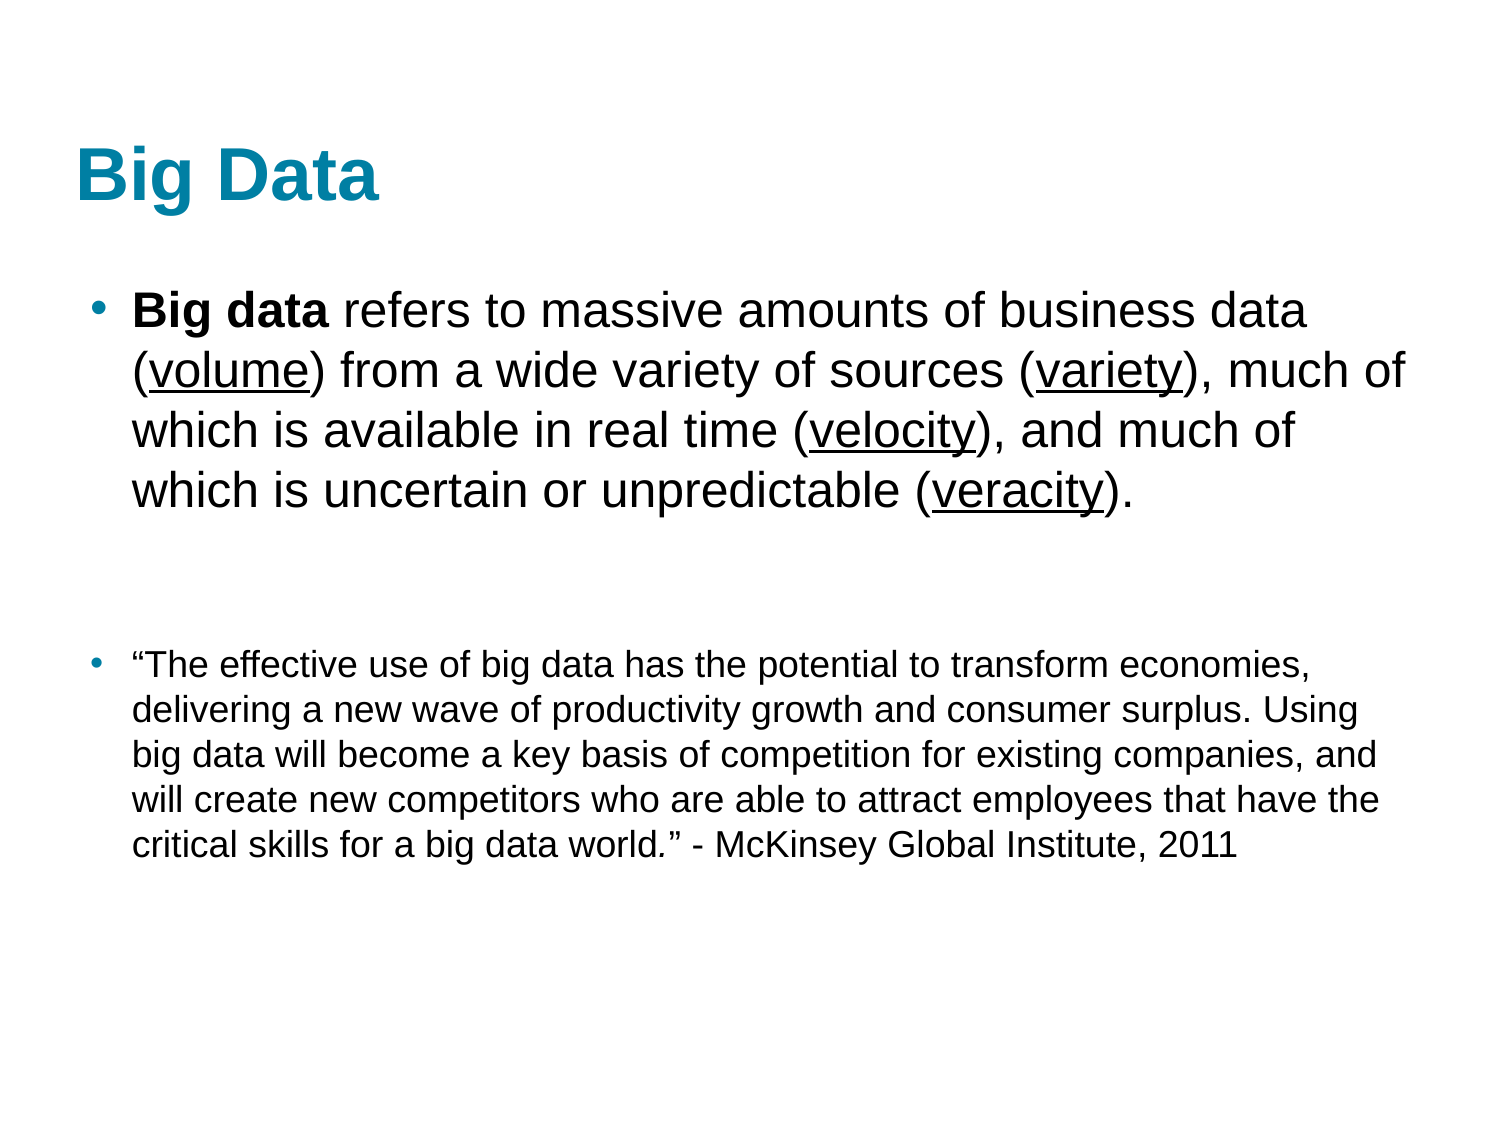

9/1/2021
17
# Big Data
Big data refers to massive amounts of business data (volume) from a wide variety of sources (variety), much of which is available in real time (velocity), and much of which is uncertain or unpredictable (veracity).

“The effective use of big data has the potential to transform economies, delivering a new wave of productivity growth and consumer surplus. Using big data will become a key basis of competition for existing companies, and will create new competitors who are able to attract employees that have the critical skills for a big data world.” - McKinsey Global Institute, 2011